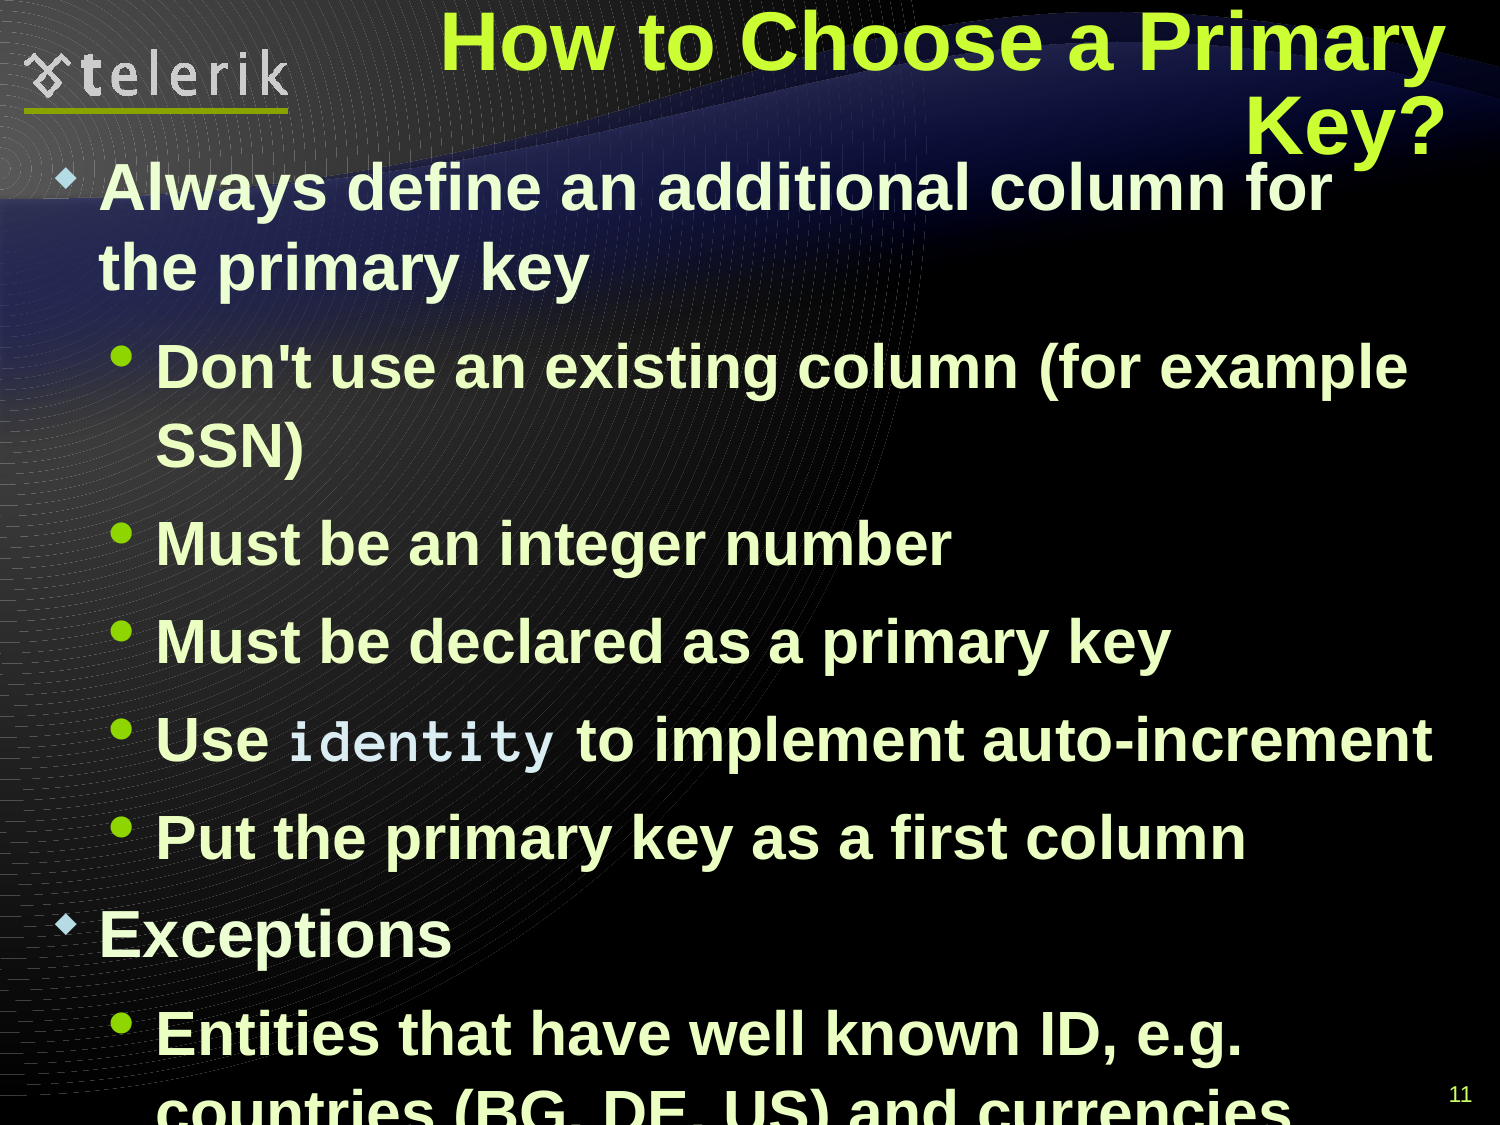

# How to Choose a Primary Key?
Always define an additional column for the primary key
Don't use an existing column (for example SSN)
Must be an integer number
Must be declared as a primary key
Use identity to implement auto-increment
Put the primary key as a first column
Exceptions
Entities that have well known ID, e.g. countries (BG, DE, US) and currencies (USD, EUR, BGN)
11